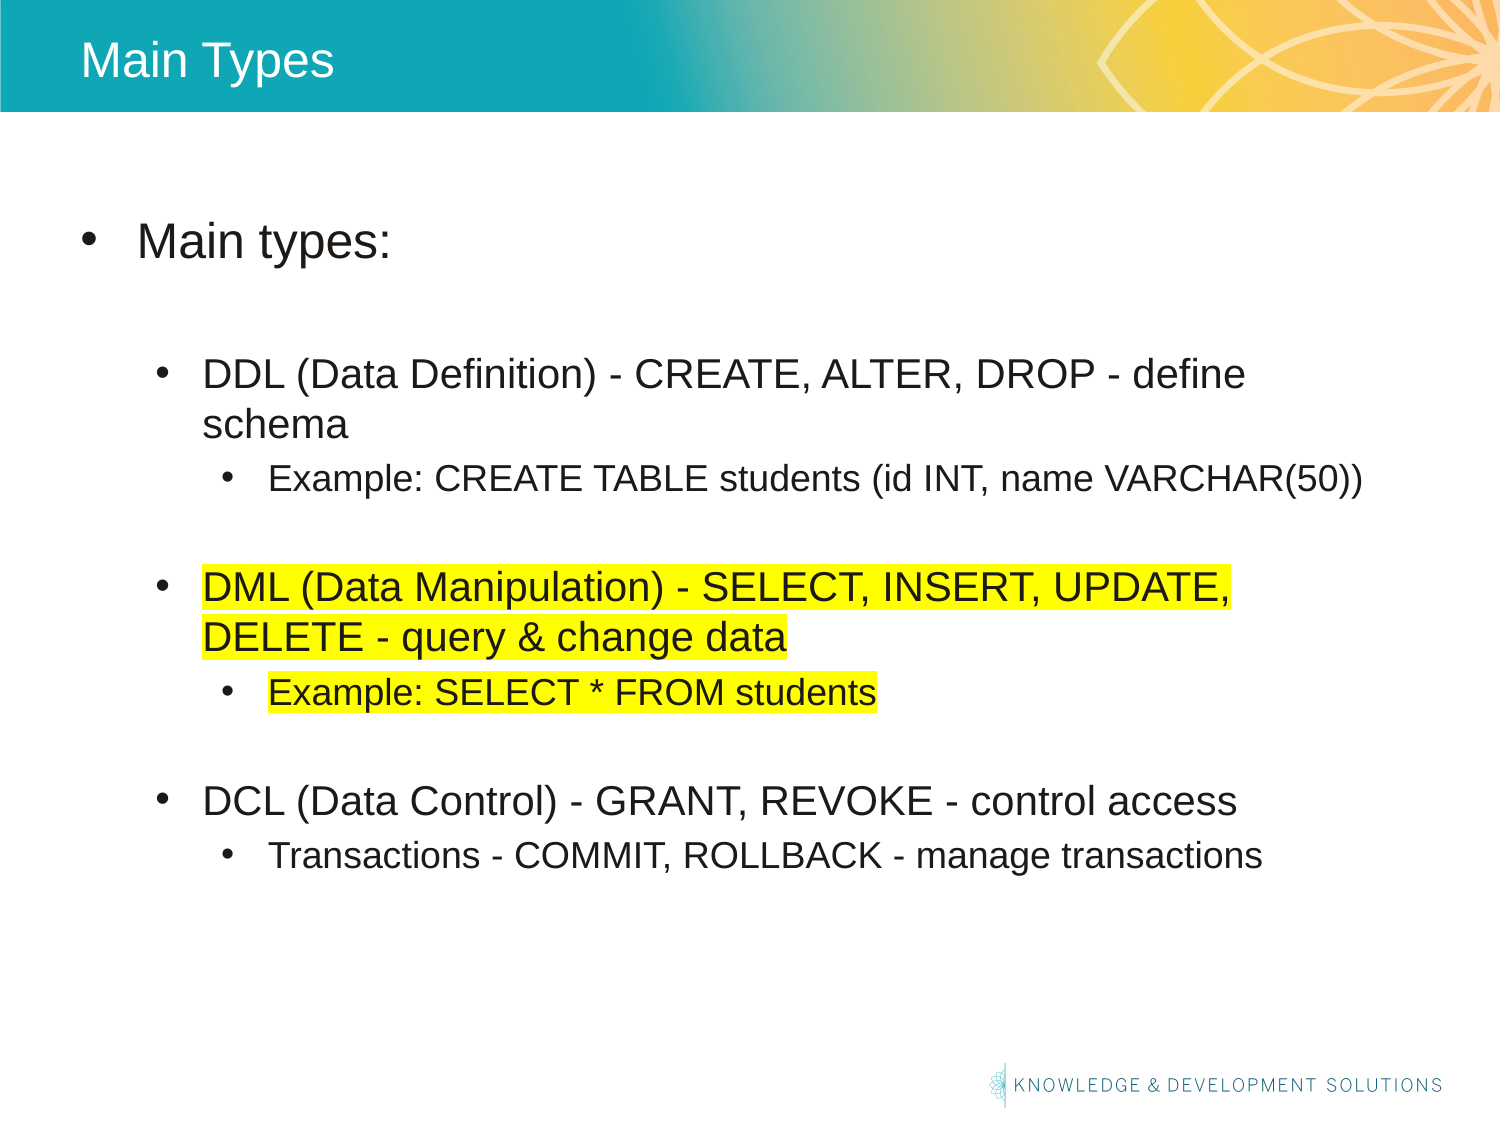

# Main Types
Main types:

DDL (Data Definition) - CREATE, ALTER, DROP - define schema
Example: CREATE TABLE students (id INT, name VARCHAR(50))

DML (Data Manipulation) - SELECT, INSERT, UPDATE, DELETE - query & change data
Example: SELECT * FROM students

DCL (Data Control) - GRANT, REVOKE - control access
Transactions - COMMIT, ROLLBACK - manage transactions